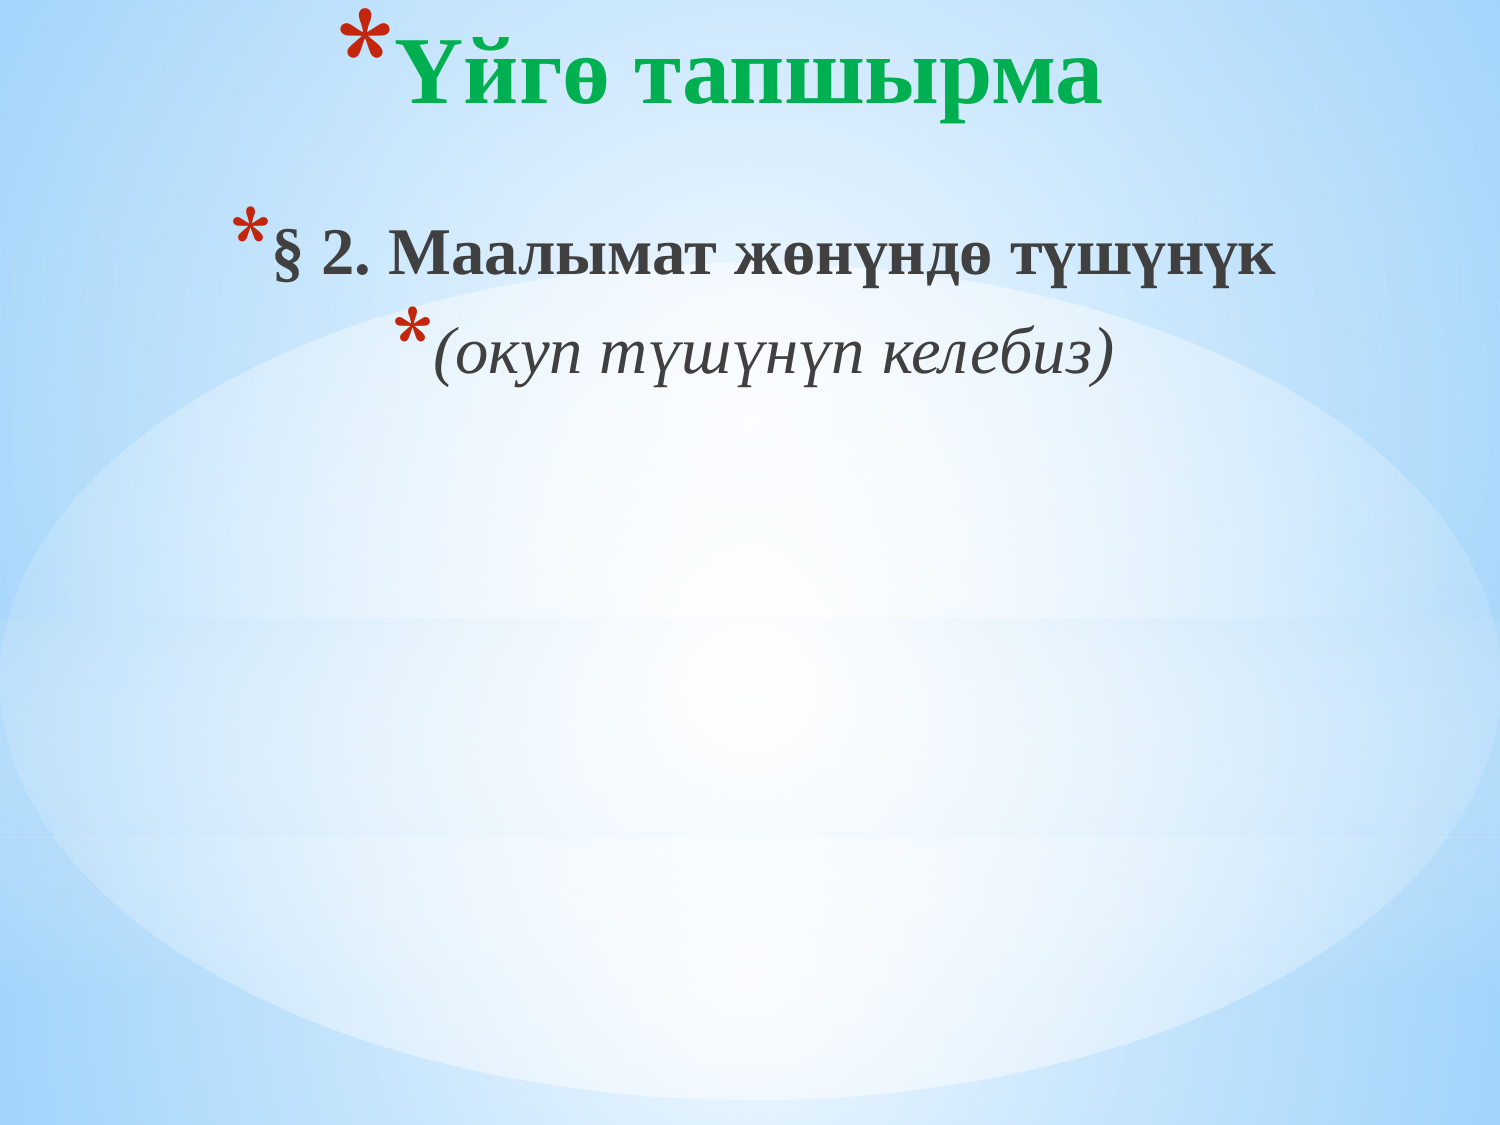

# Үйгө тапшырма

§ 2. Маалымат жөнүндө түшүнүк
(окуп түшүнүп келебиз)